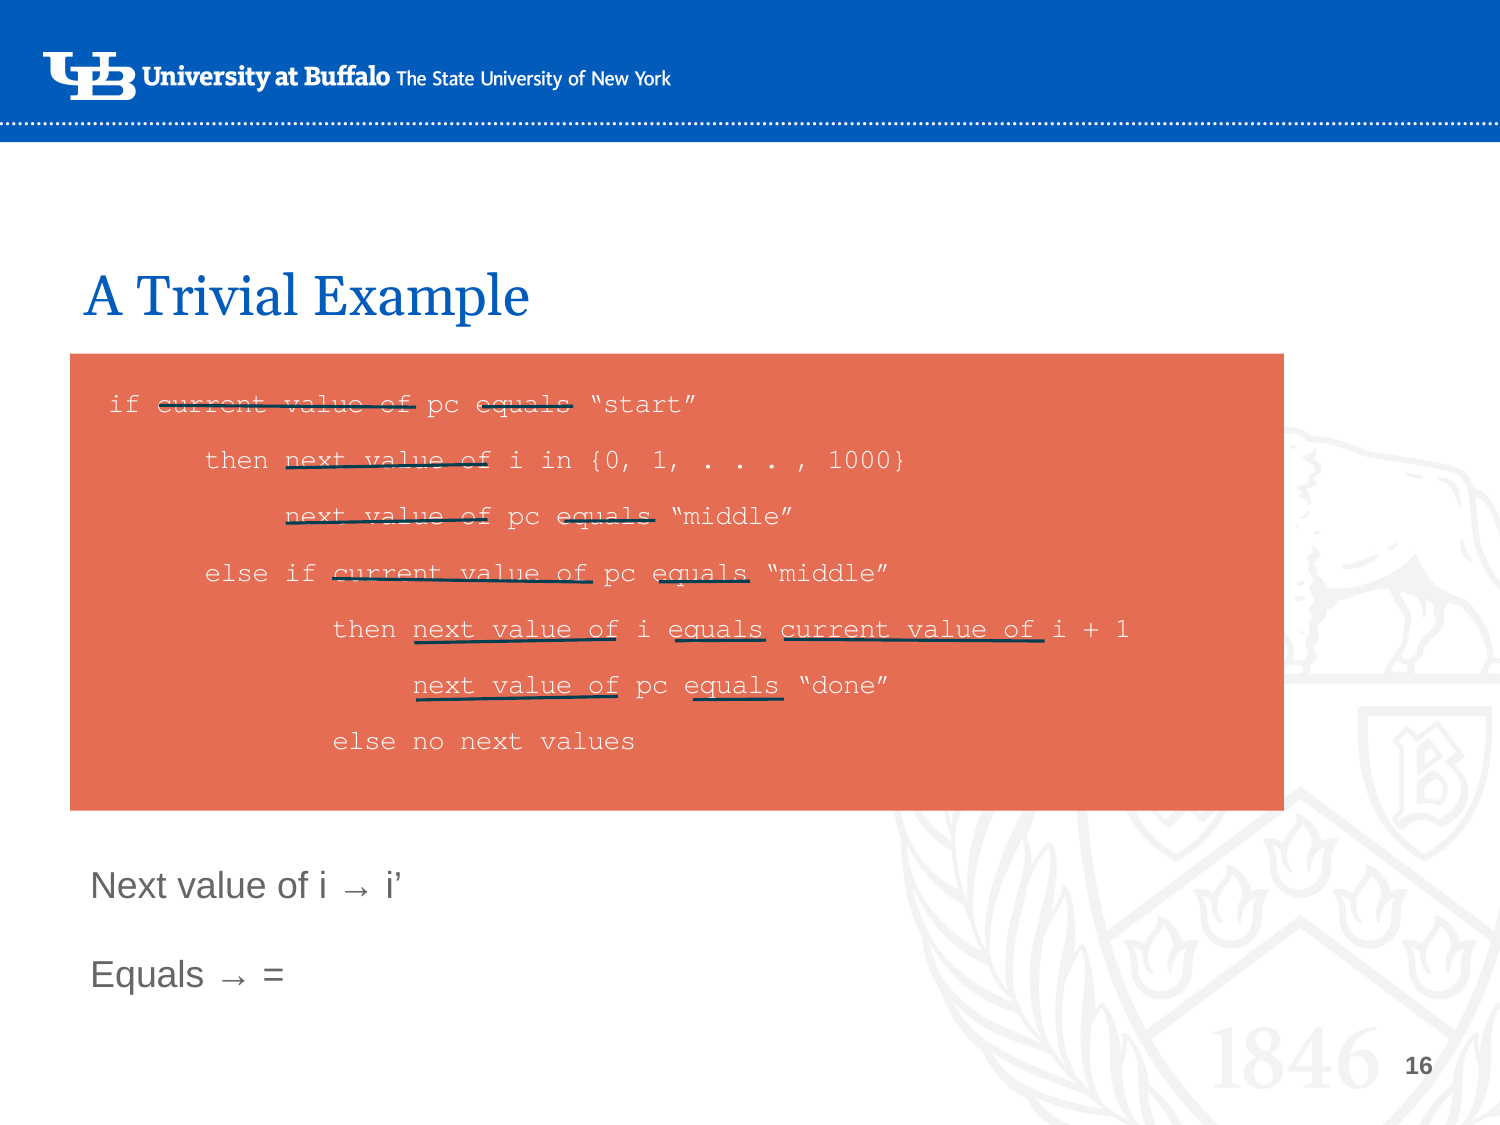

# A Trivial Example

if current value of pc equals “start”
      then next value of i in {0, 1, . . . , 1000}
           next value of pc equals “middle”
      else if current value of pc equals “middle”
              then next value of i equals current value of i + 1
                   next value of pc equals “done”
              else no next values

Next value of i → i’

Equals → =